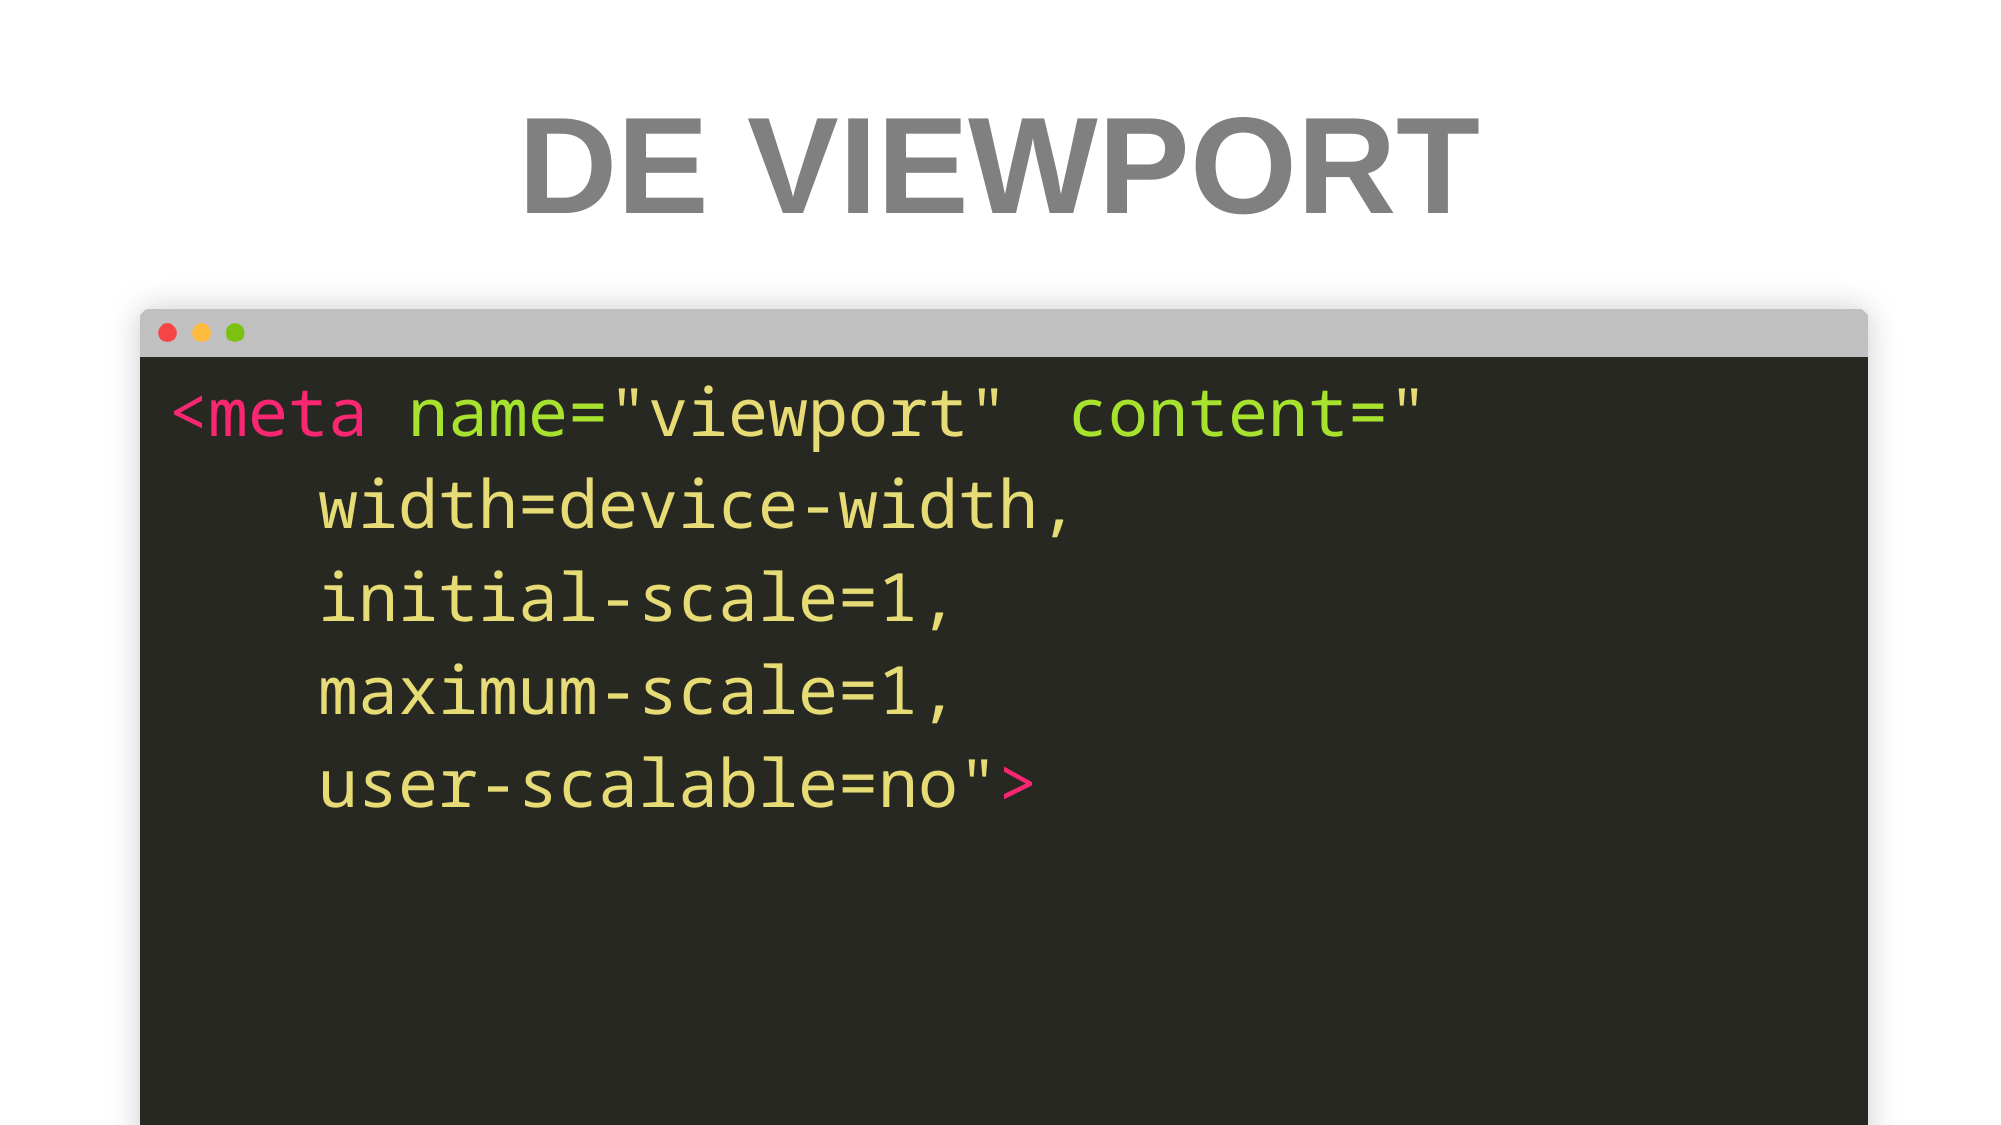

# DE VIEWPORT
<meta name="viewport" 	content="
	width=device-width,
	initial-scale=1,
	maximum-scale=1,
	user-scalable=no">